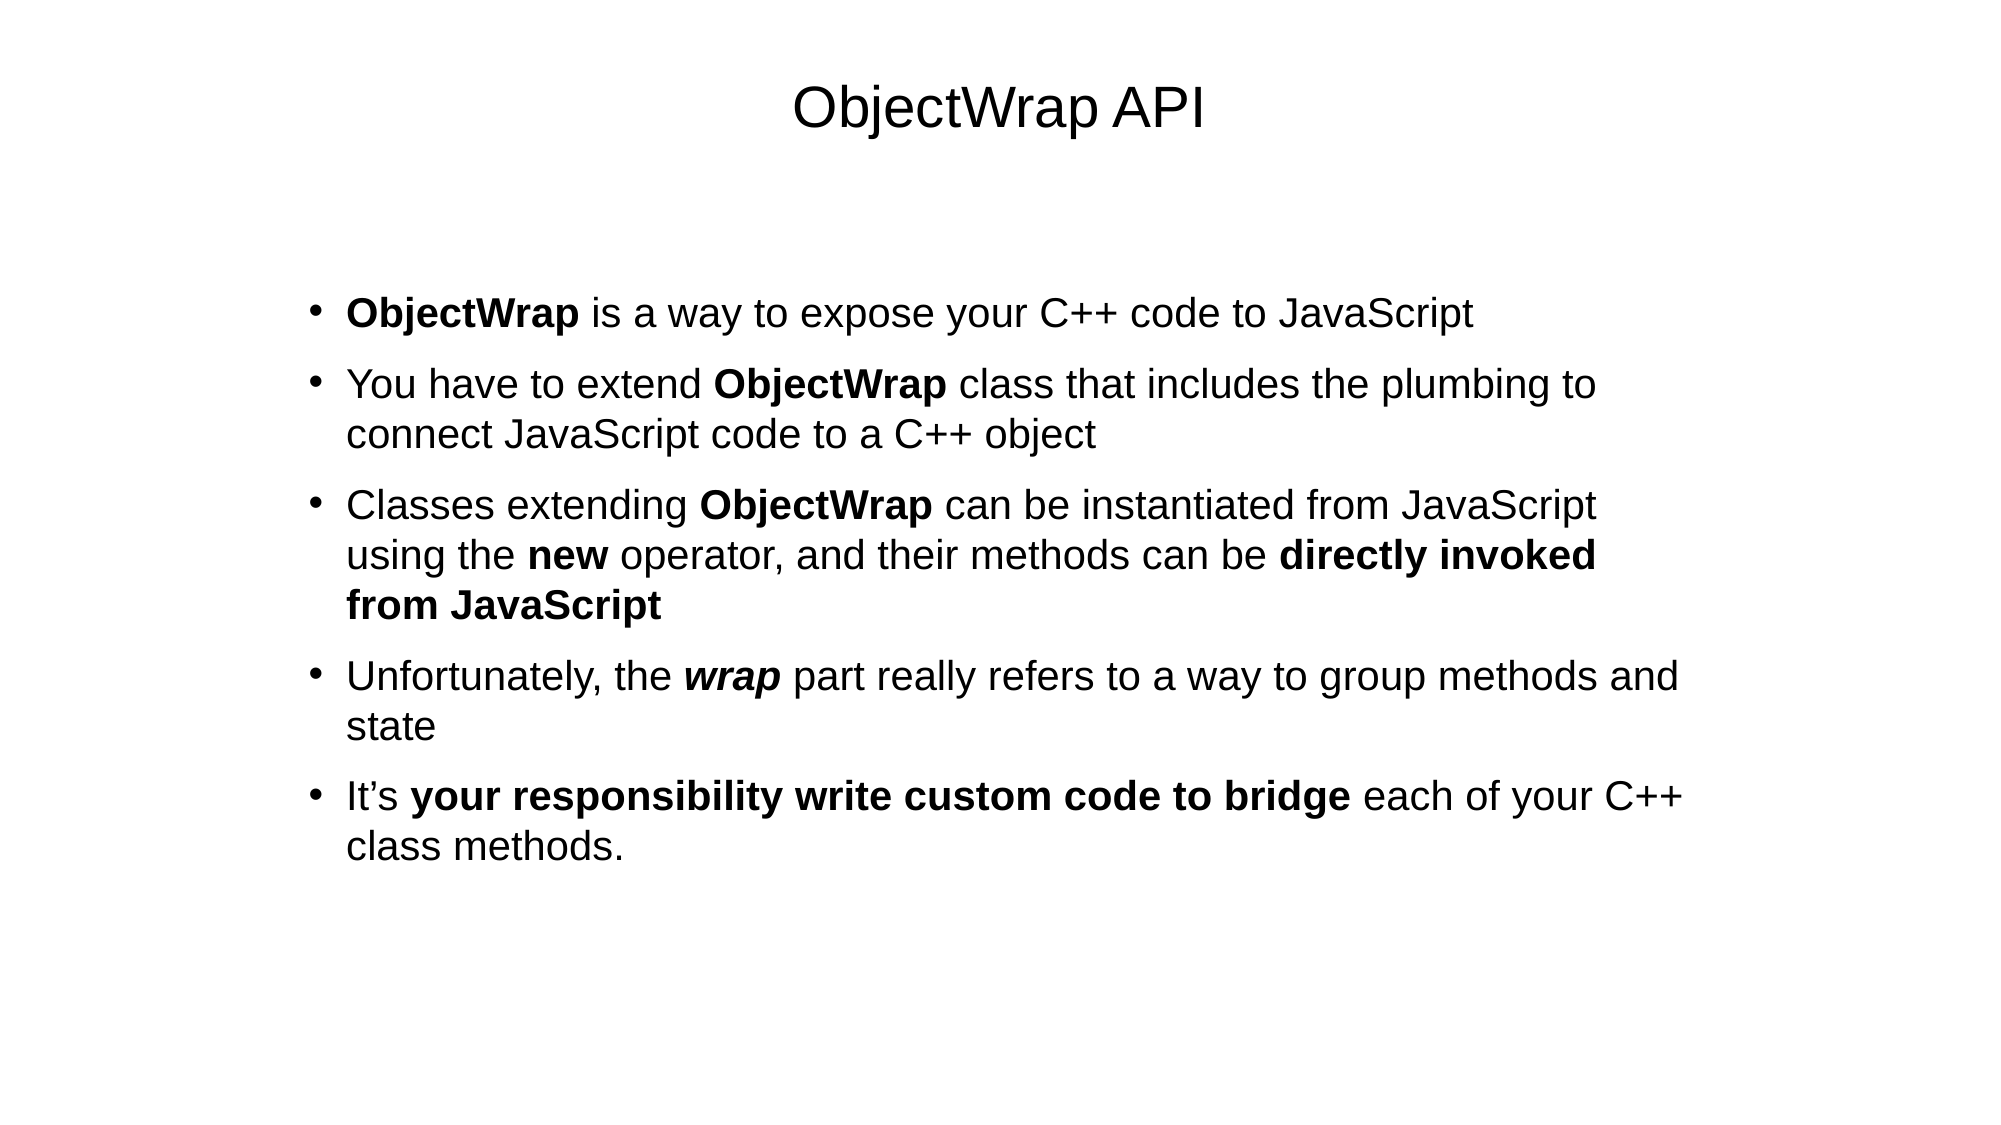

# ObjectWrap API
ObjectWrap is a way to expose your C++ code to JavaScript
You have to extend ObjectWrap class that includes the plumbing to connect JavaScript code to a C++ object
Classes extending ObjectWrap can be instantiated from JavaScript using the new operator, and their methods can be directly invoked from JavaScript
Unfortunately, the wrap part really refers to a way to group methods and state
It’s your responsibility write custom code to bridge each of your C++ class methods.